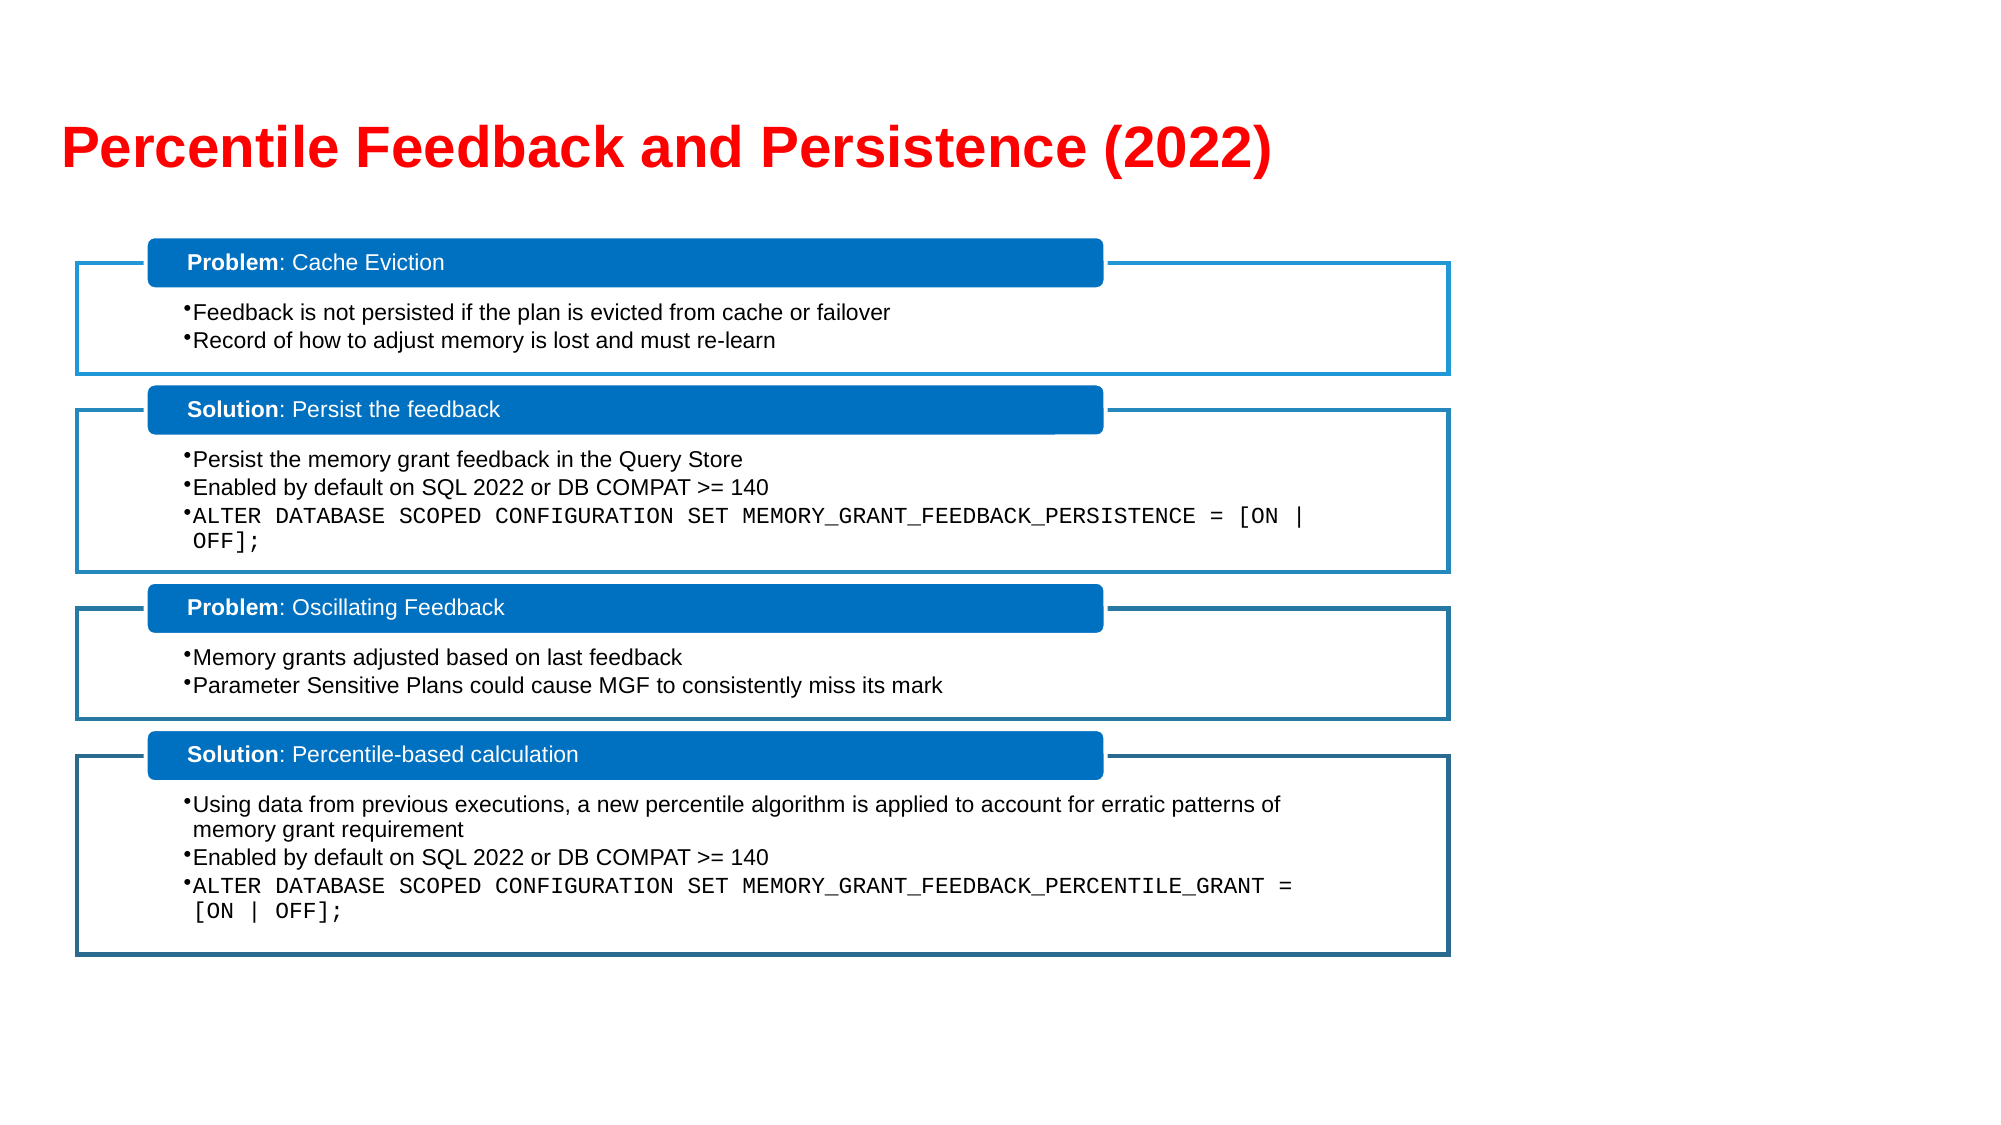

Percentile Feedback and Persistence (2022)
Feedback is not persisted if the plan is evicted from cache or failover
Record of how to adjust memory is lost and must re-learn
Problem: Cache Eviction
Persist the memory grant feedback in the Query Store
Enabled by default on SQL 2022 or DB COMPAT >= 140
ALTER DATABASE SCOPED CONFIGURATION SET MEMORY_GRANT_FEEDBACK_PERSISTENCE = [ON | OFF];
Solution: Persist the feedback
Memory grants adjusted based on last feedback
Parameter Sensitive Plans could cause MGF to consistently miss its mark
Problem: Oscillating Feedback
Using data from previous executions, a new percentile algorithm is applied to account for erratic patterns of memory grant requirement
Enabled by default on SQL 2022 or DB COMPAT >= 140
ALTER DATABASE SCOPED CONFIGURATION SET MEMORY_GRANT_FEEDBACK_PERCENTILE_GRANT = [ON | OFF];
Solution: Percentile-based calculation